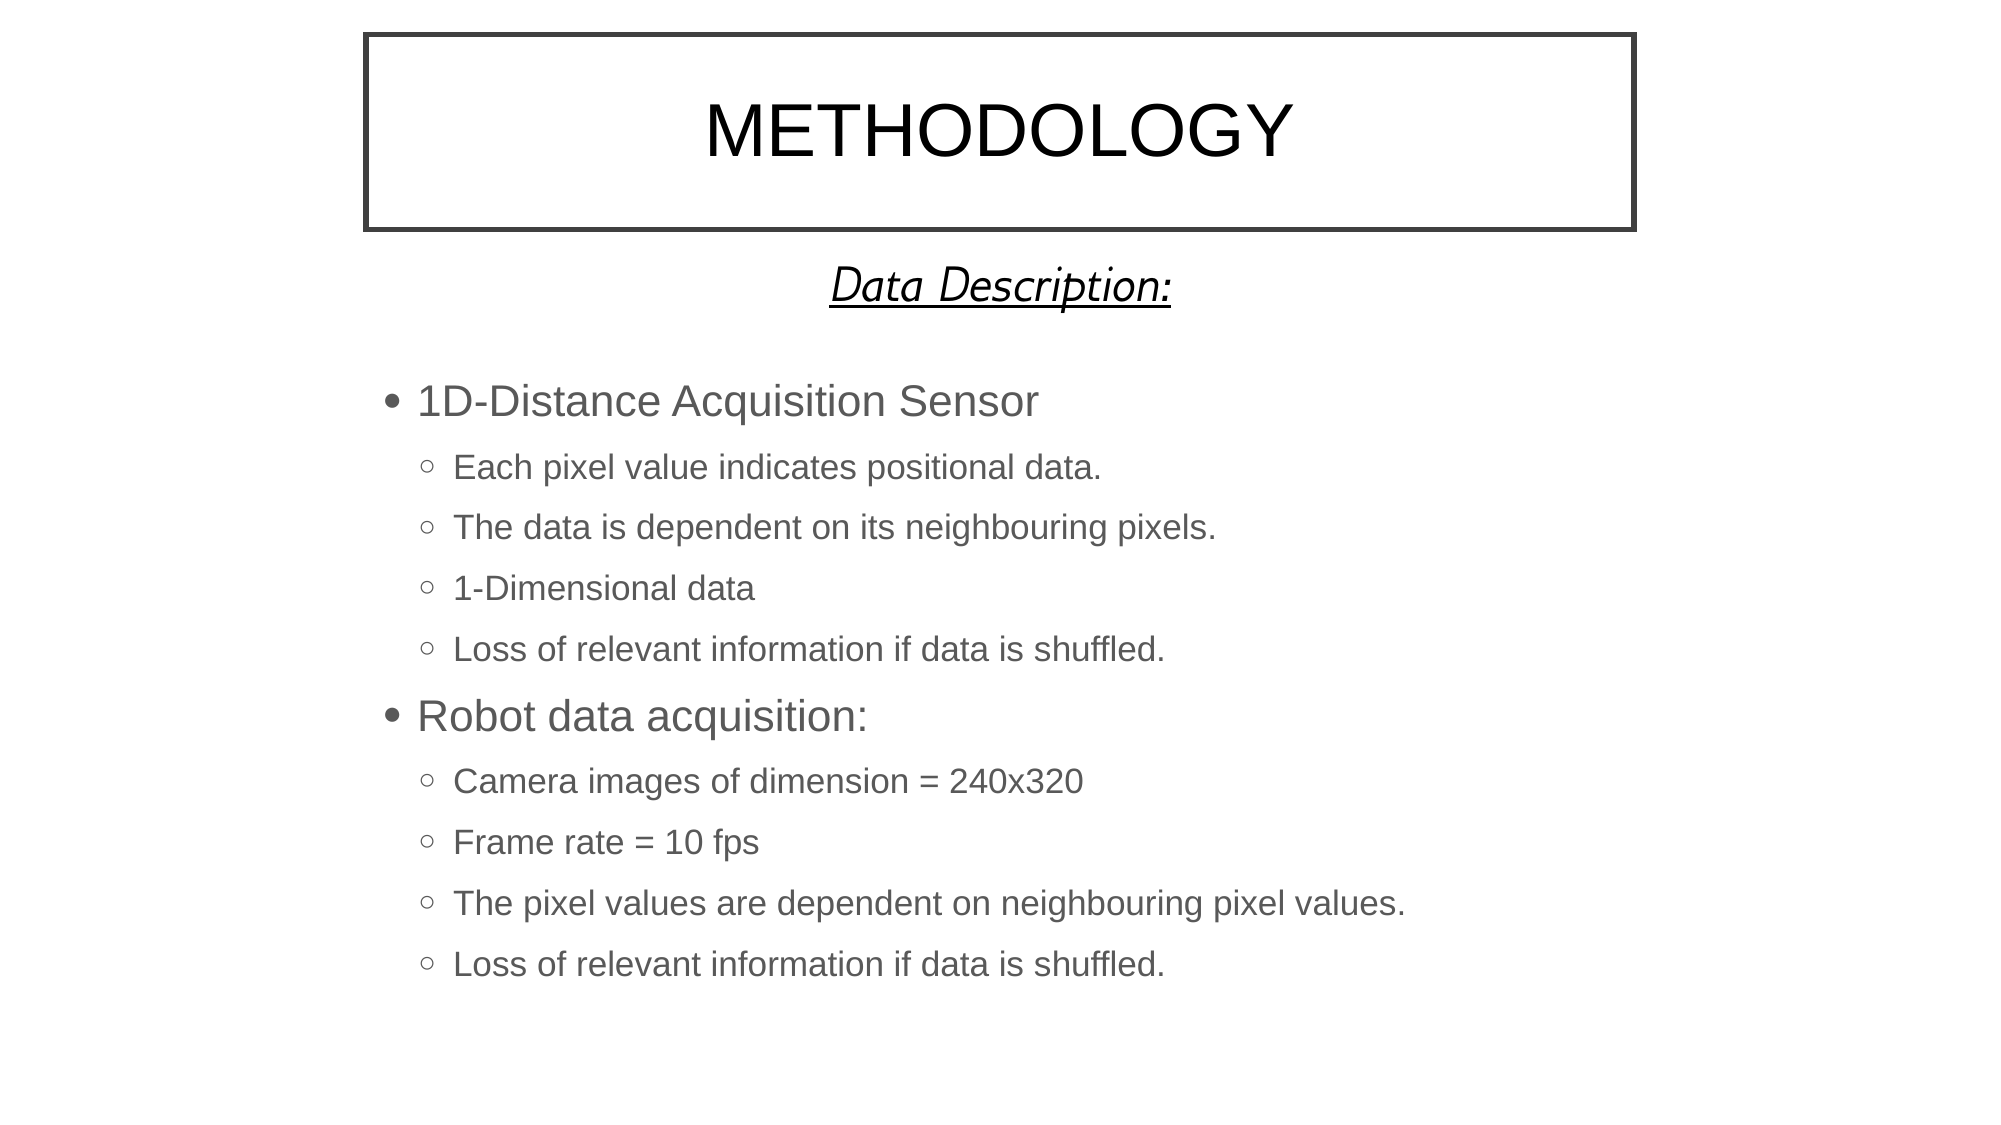

METHODOLOGY
Data Description:
1D-Distance Acquisition Sensor
Each pixel value indicates positional data.
The data is dependent on its neighbouring pixels.
1-Dimensional data
Loss of relevant information if data is shuffled.
Robot data acquisition:
Camera images of dimension = 240x320
Frame rate = 10 fps
The pixel values are dependent on neighbouring pixel values.
Loss of relevant information if data is shuffled.